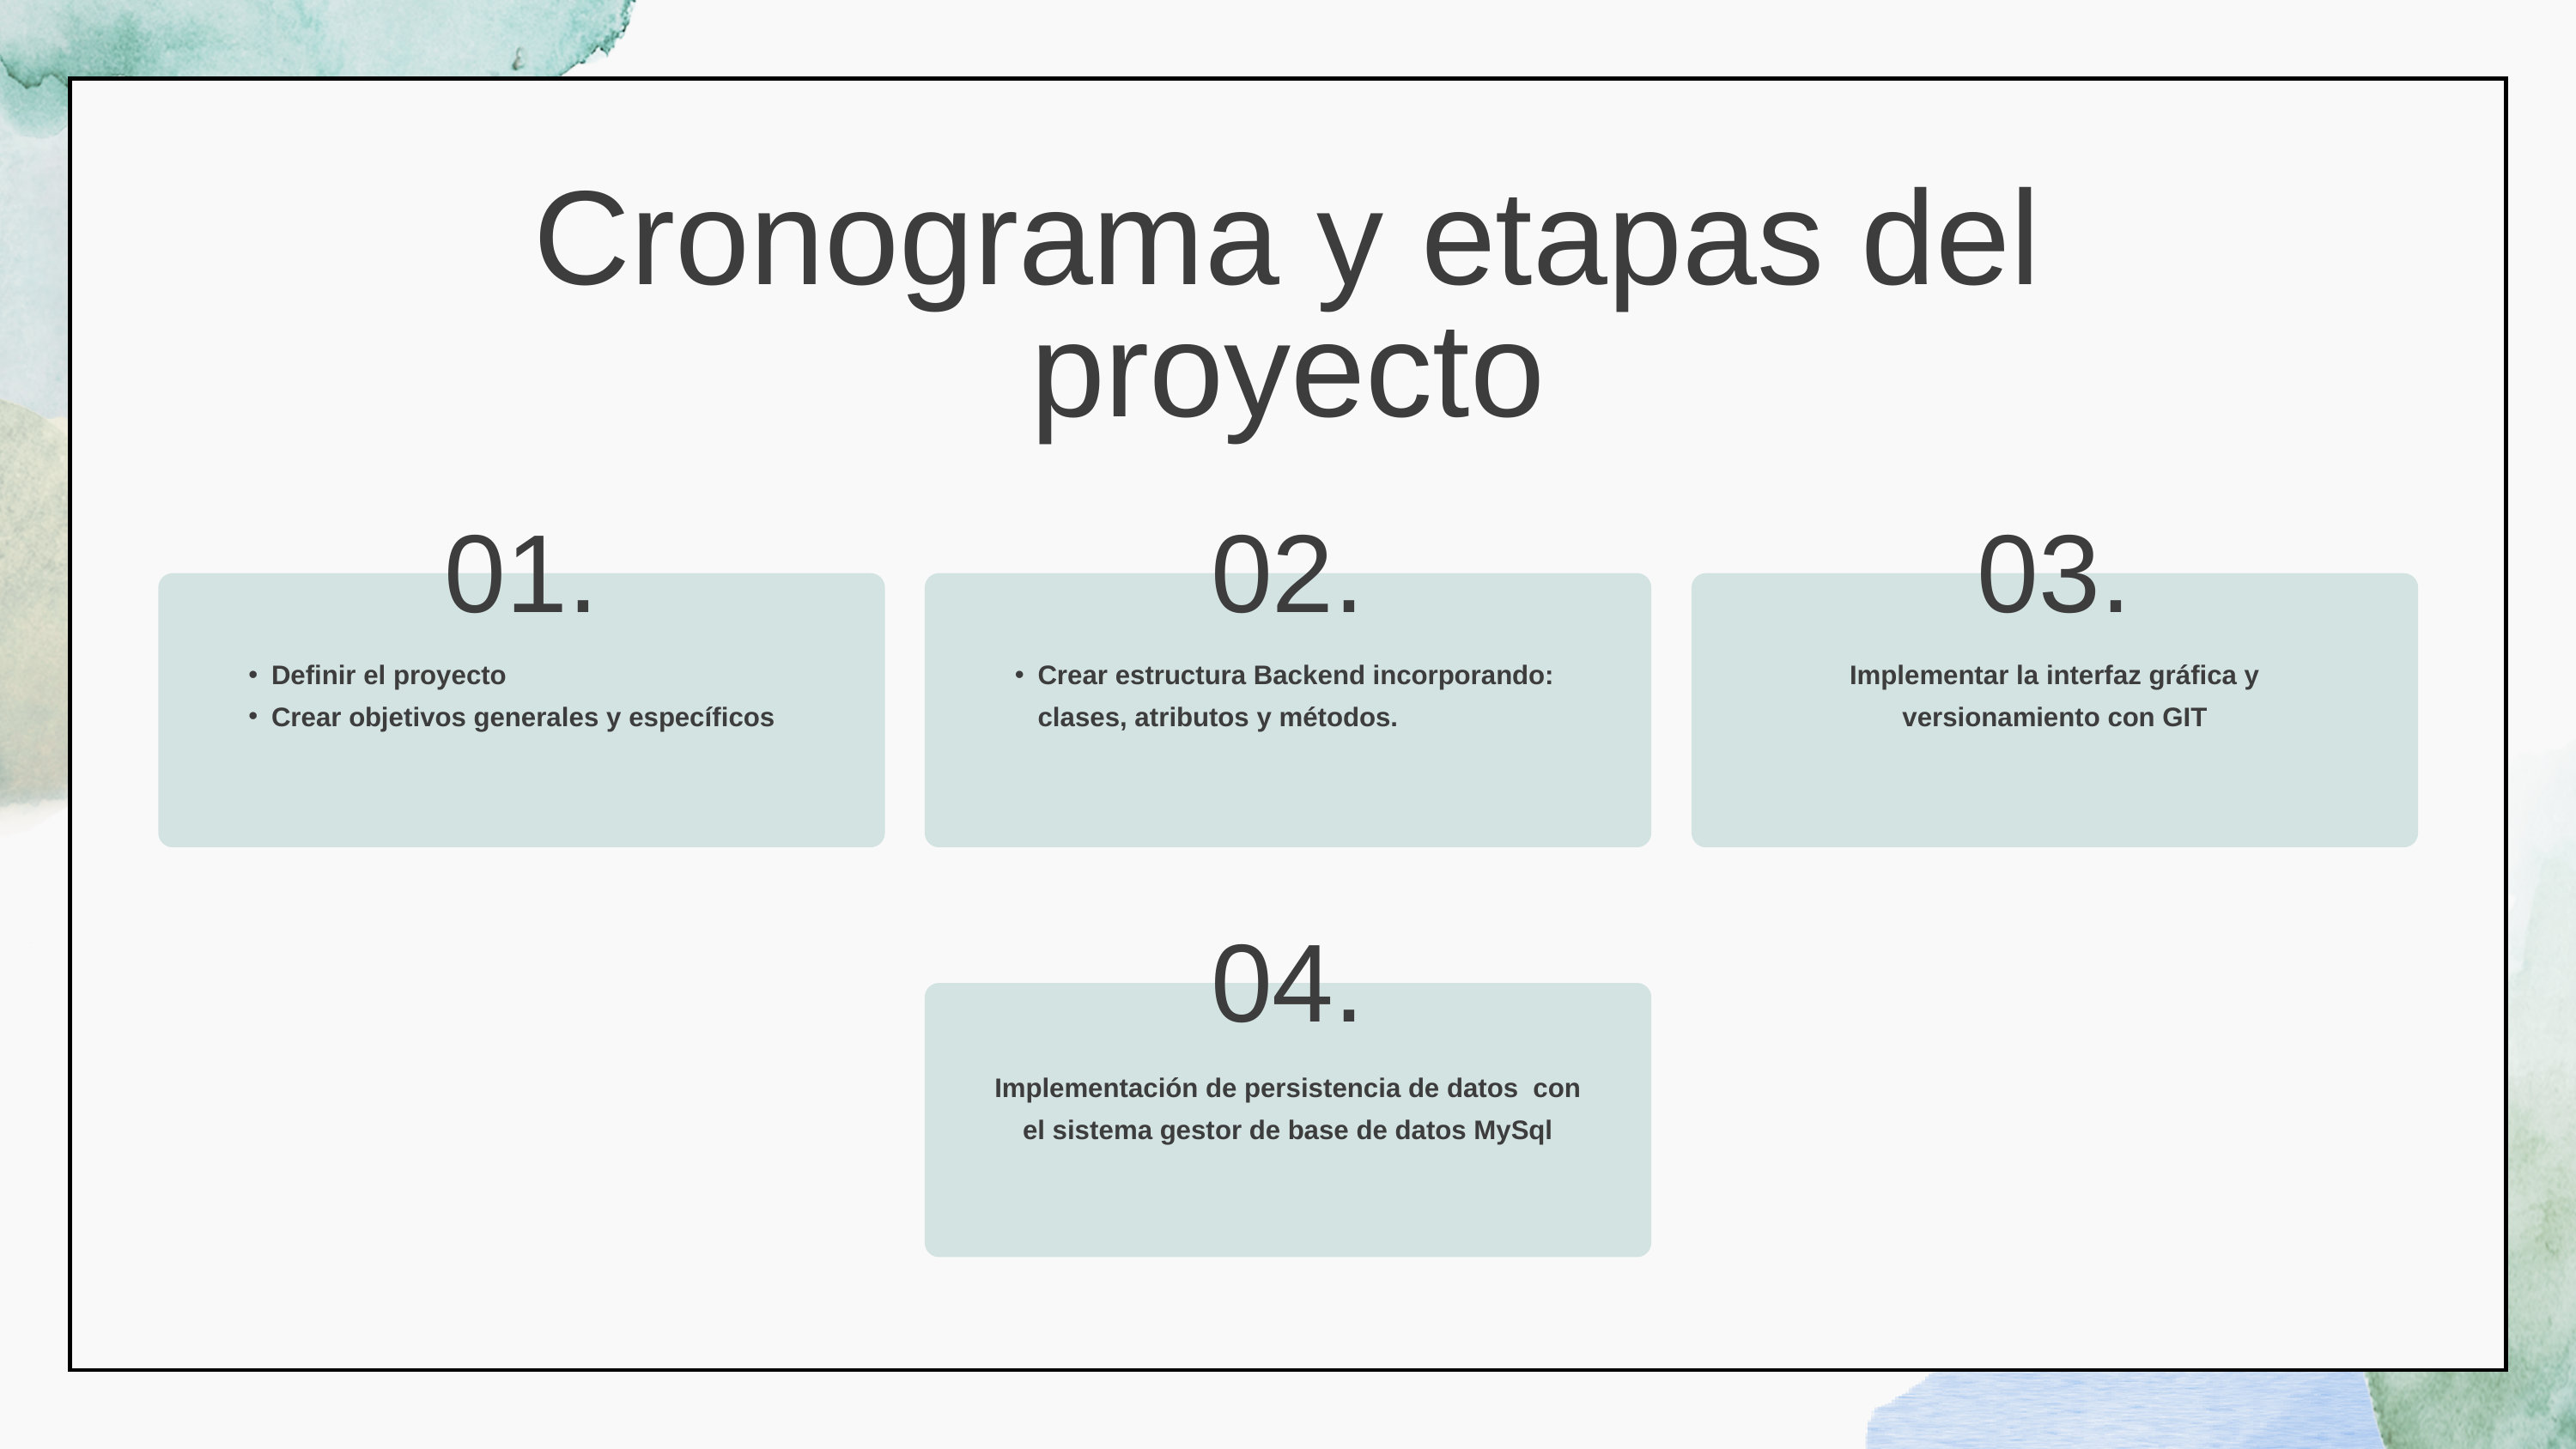

Cronograma y etapas del proyecto

01.
02.
03.

Definir el proyecto
Crear objetivos generales y específicos
Crear estructura Backend incorporando: clases, atributos y métodos.
Implementar la interfaz gráfica y versionamiento con GIT

04.

Implementación de persistencia de datos  con el sistema gestor de base de datos MySql